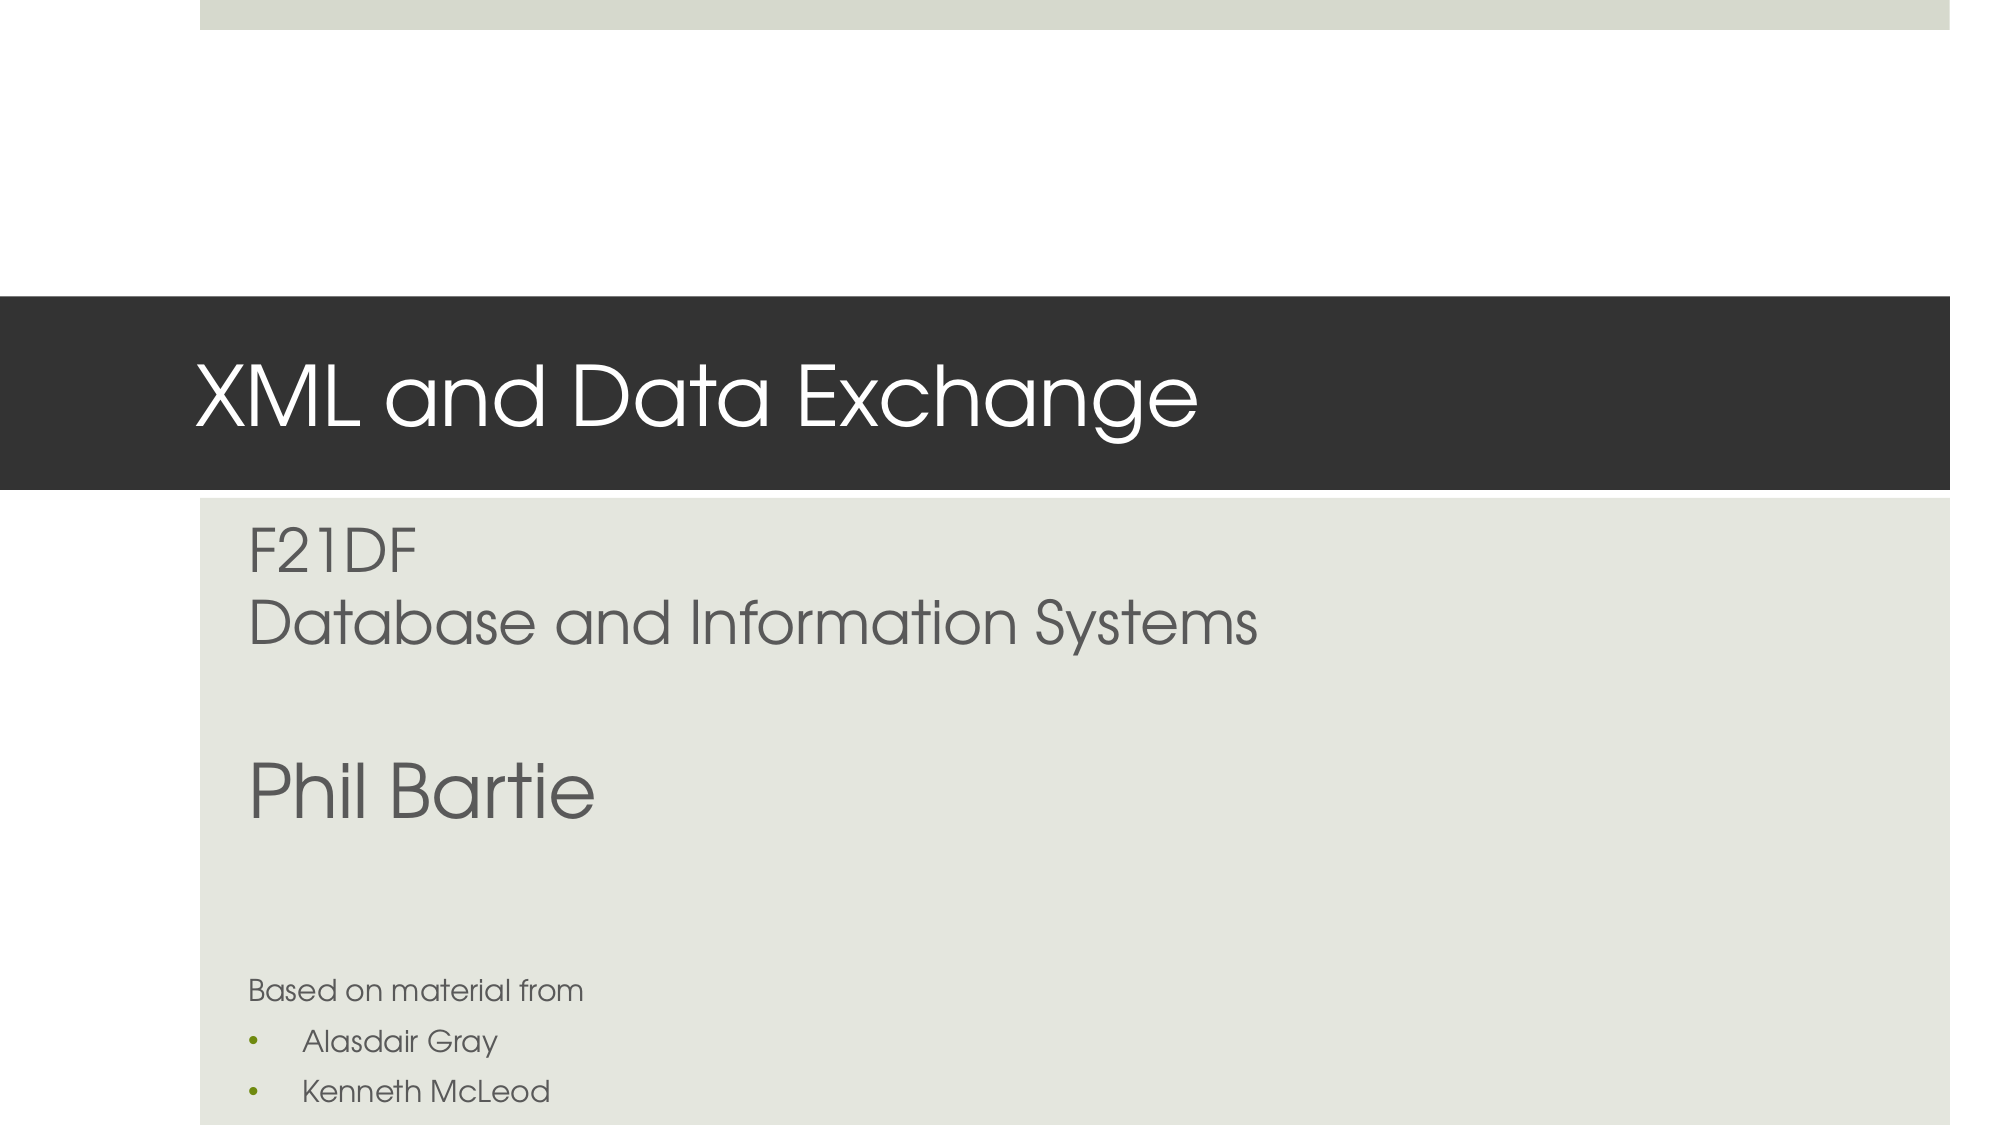

# XML and Data Exchange
F21DF
Database and Information Systems
Phil Bartie

Based on material from
Alasdair Gray
Kenneth McLeod